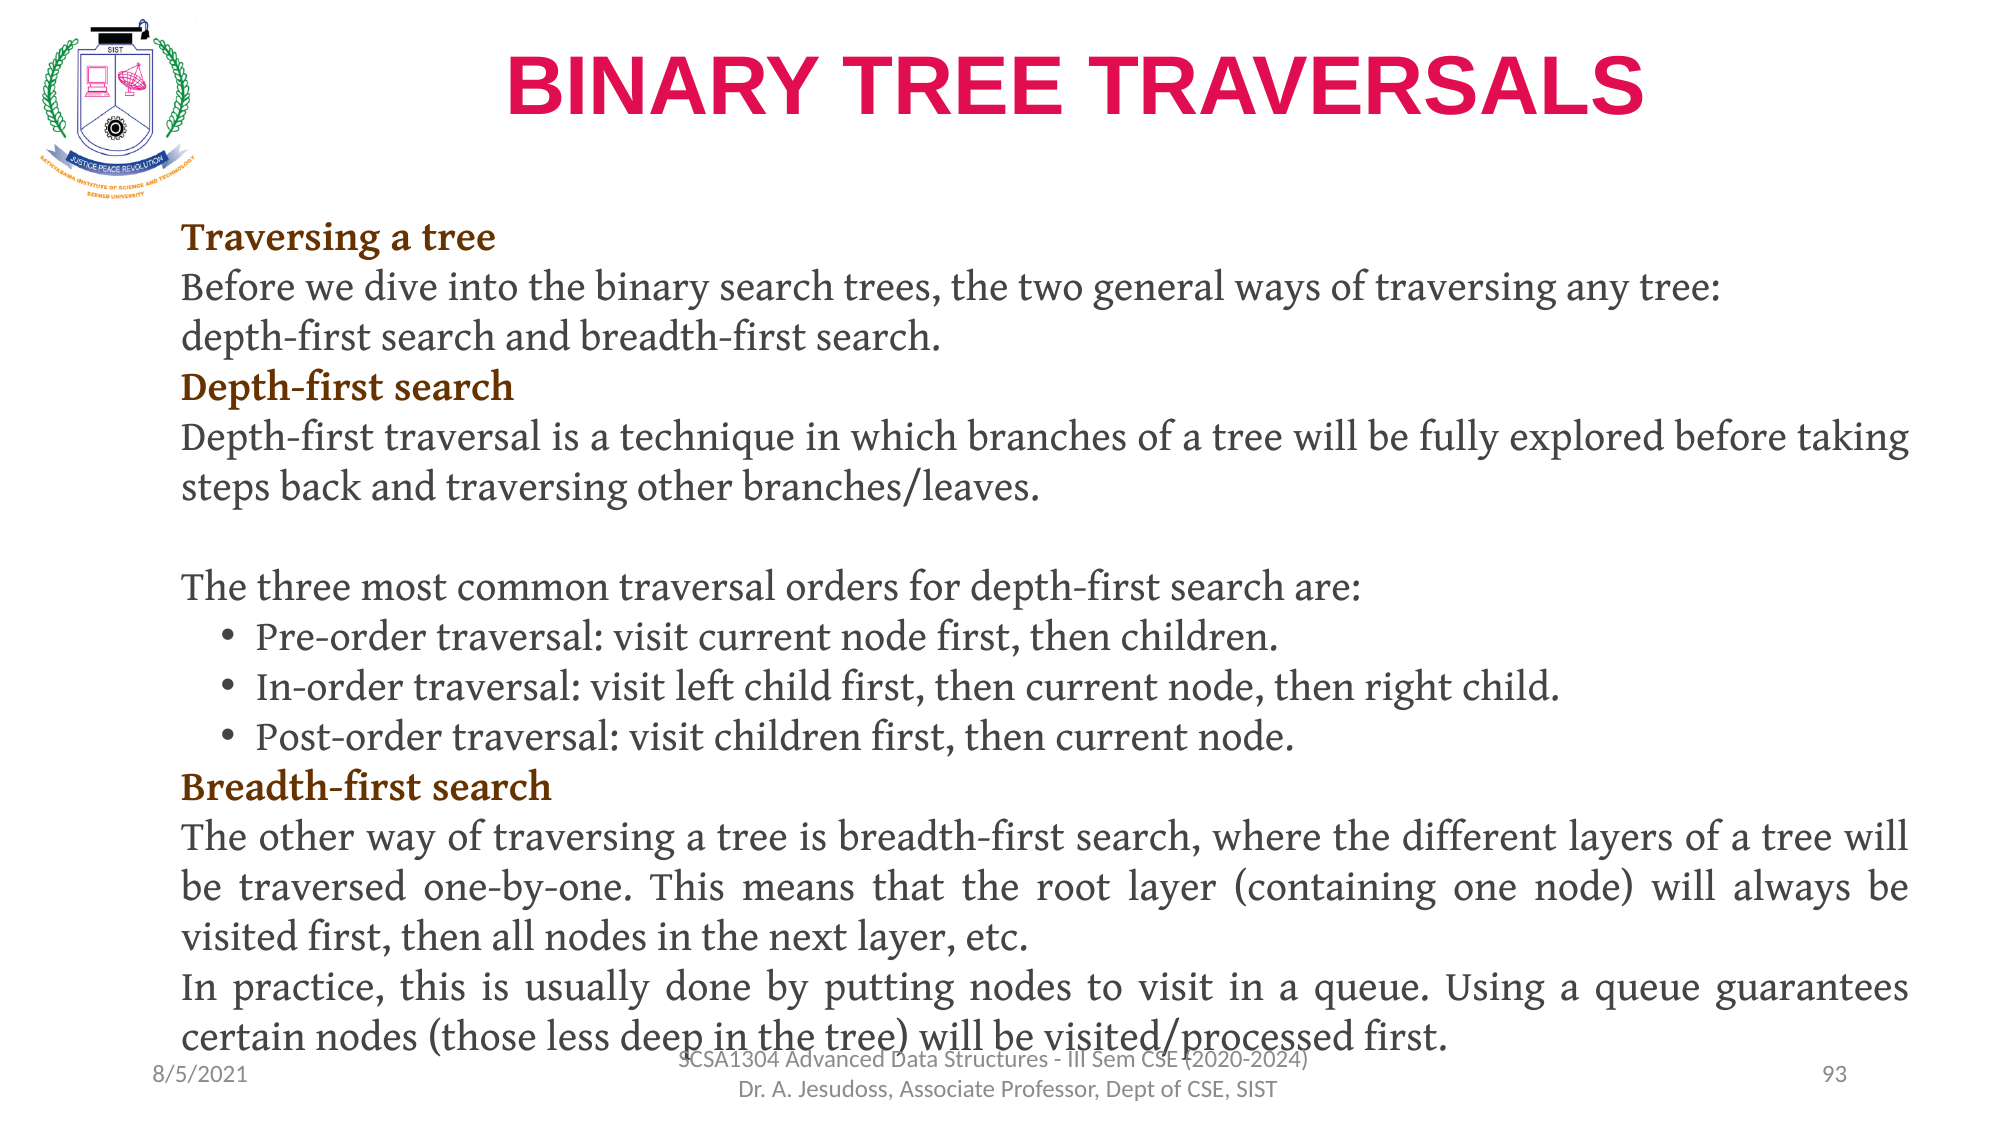

BINARY TREE TRAVERSALS
Traversing a tree
Before we dive into the binary search trees, the two general ways of traversing any tree:
depth-first search and breadth-first search.
Depth-first search
Depth-first traversal is a technique in which branches of a tree will be fully explored before taking steps back and traversing other branches/leaves.

The three most common traversal orders for depth-first search are:
Pre-order traversal: visit current node first, then children.
In-order traversal: visit left child first, then current node, then right child.
Post-order traversal: visit children first, then current node.
Breadth-first search
The other way of traversing a tree is breadth-first search, where the different layers of a tree will be traversed one-by-one. This means that the root layer (containing one node) will always be visited first, then all nodes in the next layer, etc.
In practice, this is usually done by putting nodes to visit in a queue. Using a queue guarantees certain nodes (those less deep in the tree) will be visited/processed first.

8/5/2021
SCSA1304 Advanced Data Structures - III Sem CSE (2020-2024)      Dr. A. Jesudoss, Associate Professor, Dept of CSE, SIST
93